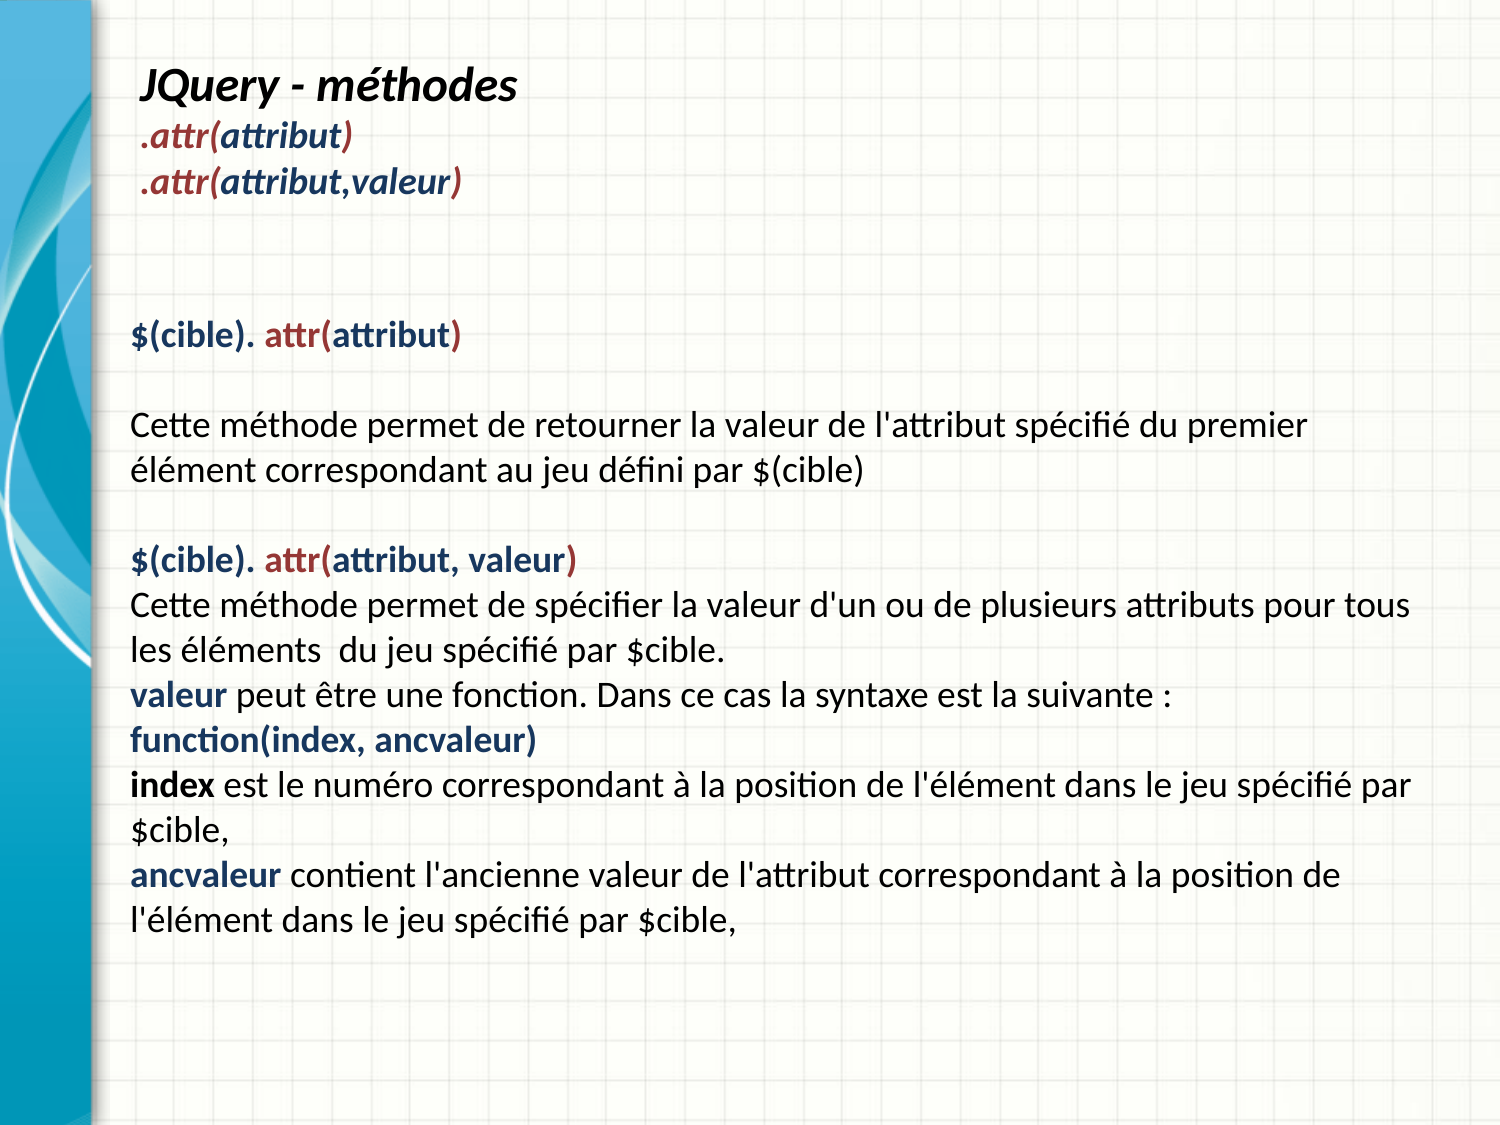

# JQuery - méthodes .attr(attribut) .attr(attribut,valeur)
$(cible). attr(attribut)

Cette méthode permet de retourner la valeur de l'attribut spécifié du premier élément correspondant au jeu défini par $(cible)

$(cible). attr(attribut, valeur)
Cette méthode permet de spécifier la valeur d'un ou de plusieurs attributs pour tous les éléments  du jeu spécifié par $cible.
valeur peut être une fonction. Dans ce cas la syntaxe est la suivante :
function(index, ancvaleur)
index est le numéro correspondant à la position de l'élément dans le jeu spécifié par $cible,
ancvaleur contient l'ancienne valeur de l'attribut correspondant à la position de l'élément dans le jeu spécifié par $cible,